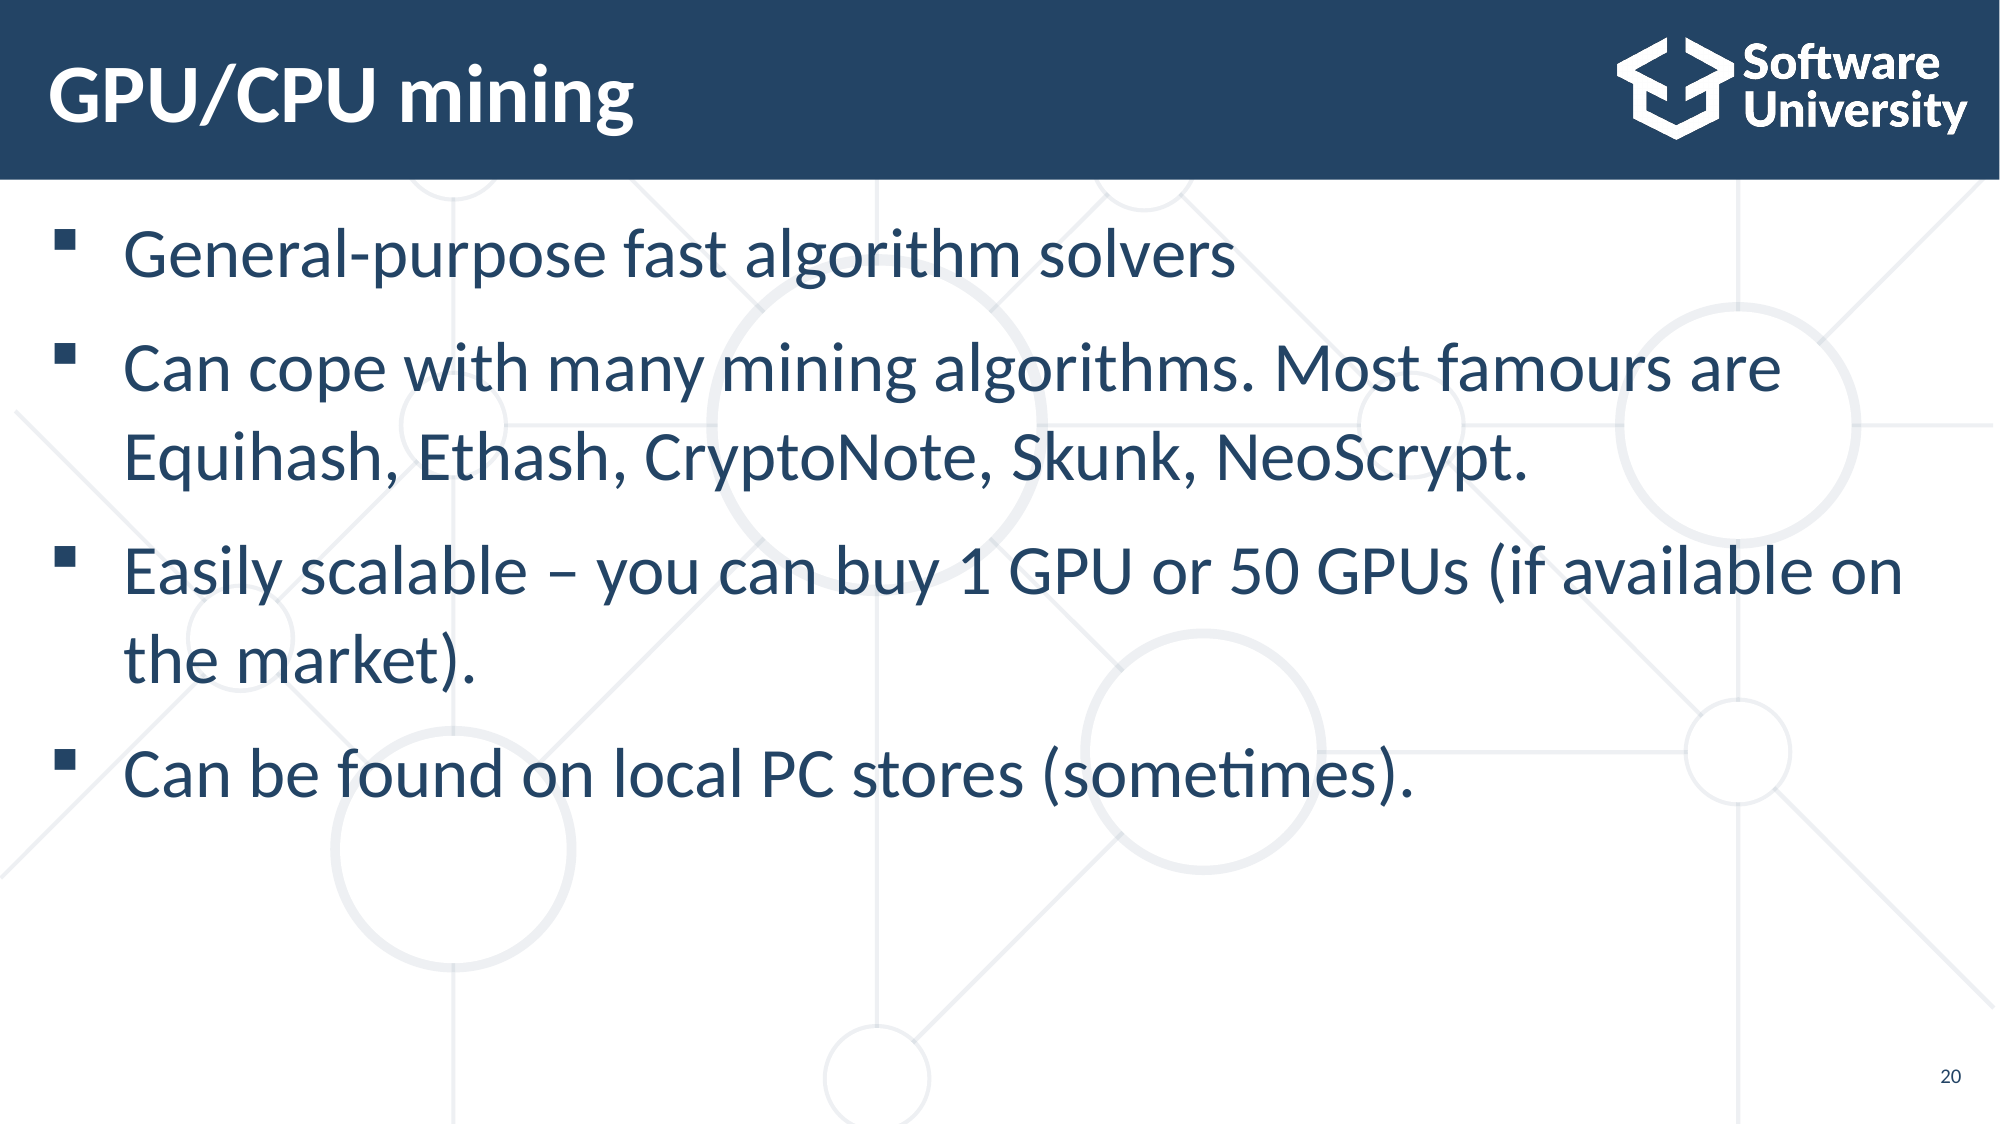

# GPU/CPU mining
General-purpose fast algorithm solvers
Can cope with many mining algorithms. Most famours are
Equihash, Ethash, CryptoNote, Skunk, NeoScrypt.
Easily scalable – you can buy 1 GPU or 50 GPUs (if available on
the market).
Can be found on local PC stores (sometimes).

20